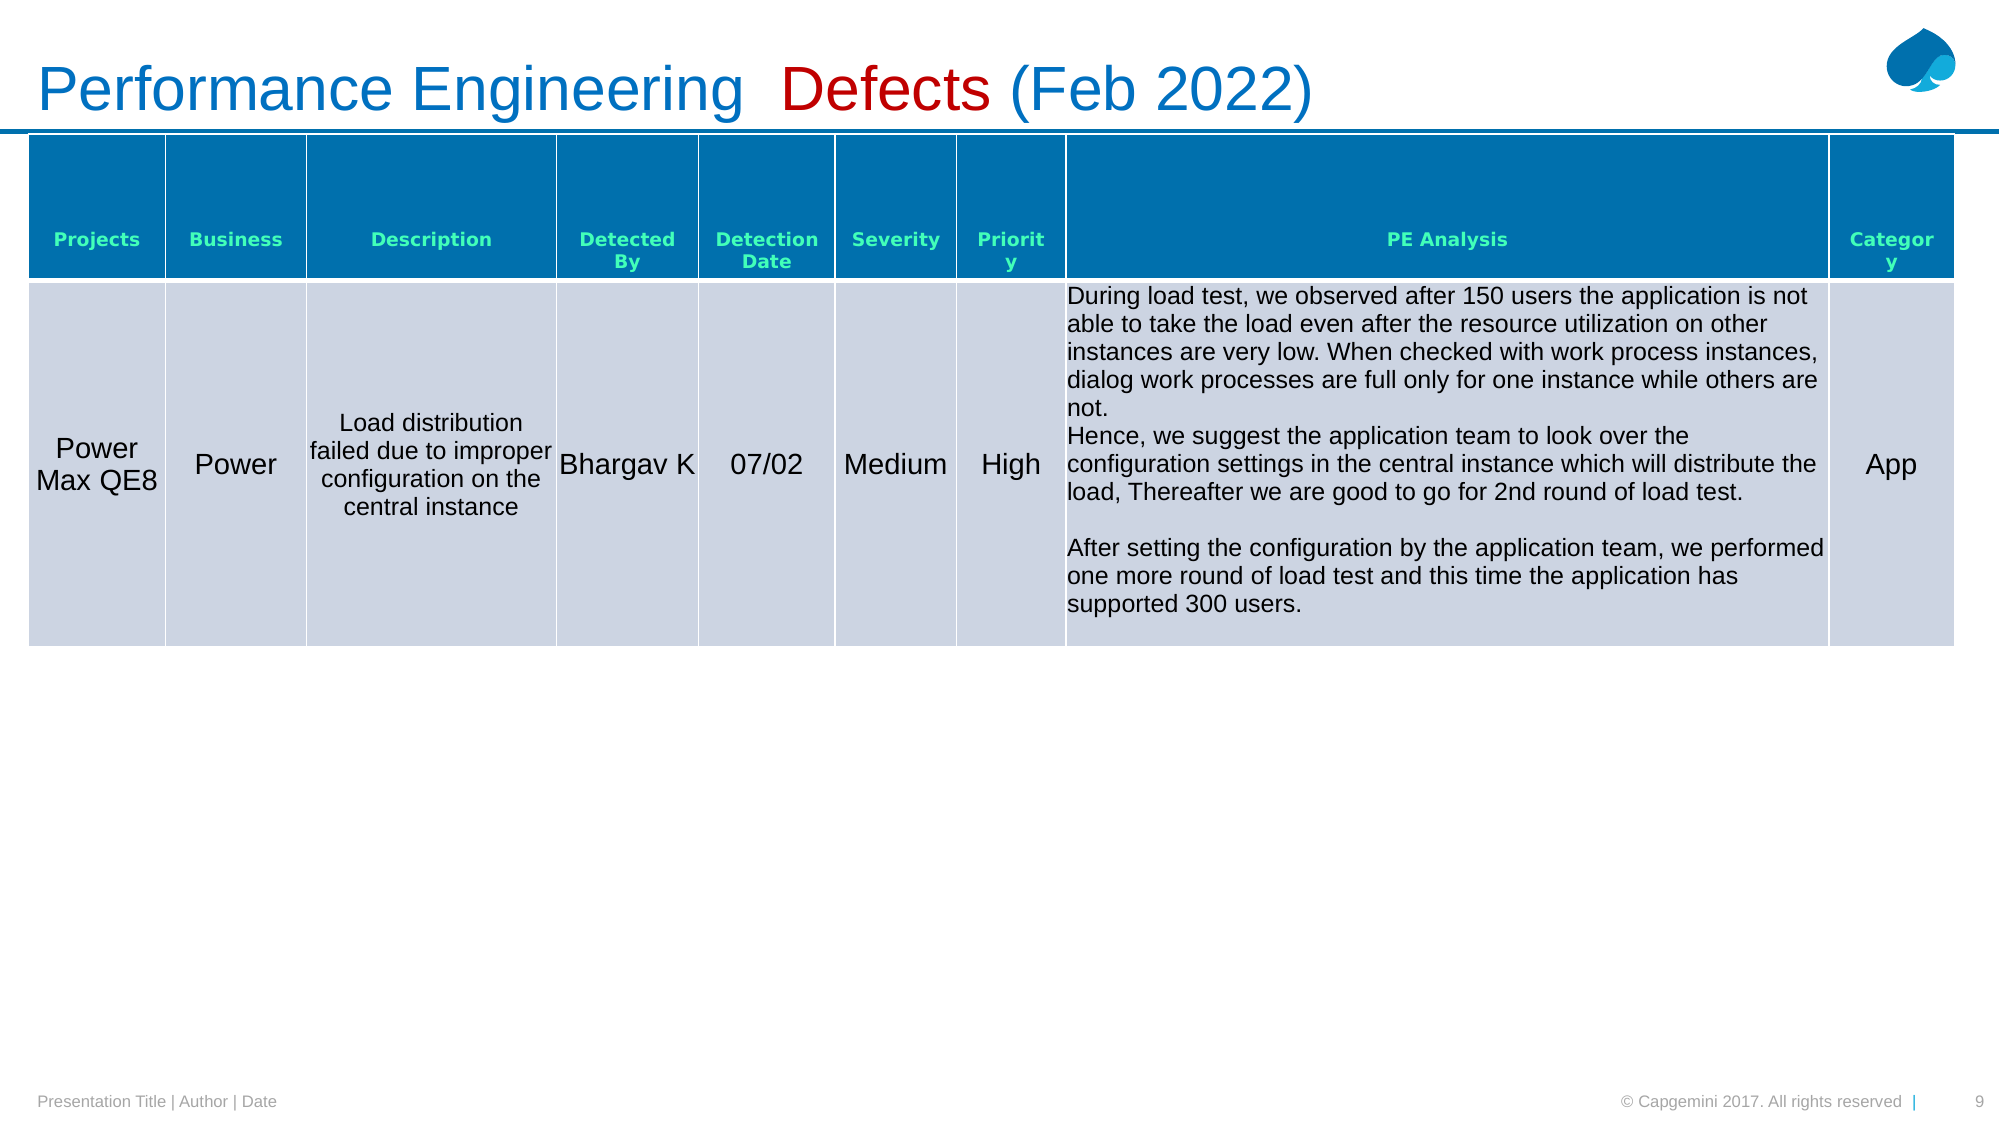

# Performance Engineering  Defects (Feb 2022)
| Projects | Business | Description | Detected By | Detection Date | Severity | Priority | PE Analysis | Category |
| --- | --- | --- | --- | --- | --- | --- | --- | --- |
| Power Max QE8 | Power | Load distribution failed due to improper configuration on the central instance | Bhargav K | 07/02 | Medium | High | During load test, we observed after 150 users the application is not able to take the load even after the resource utilization on other instances are very low. When checked with work process instances, dialog work processes are full only for one instance while others are not. Hence, we suggest the application team to look over the configuration settings in the central instance which will distribute the load, Thereafter we are good to go for 2nd round of load test. After setting the configuration by the application team, we performed one more round of load test and this time the application has supported 300 users. | App |